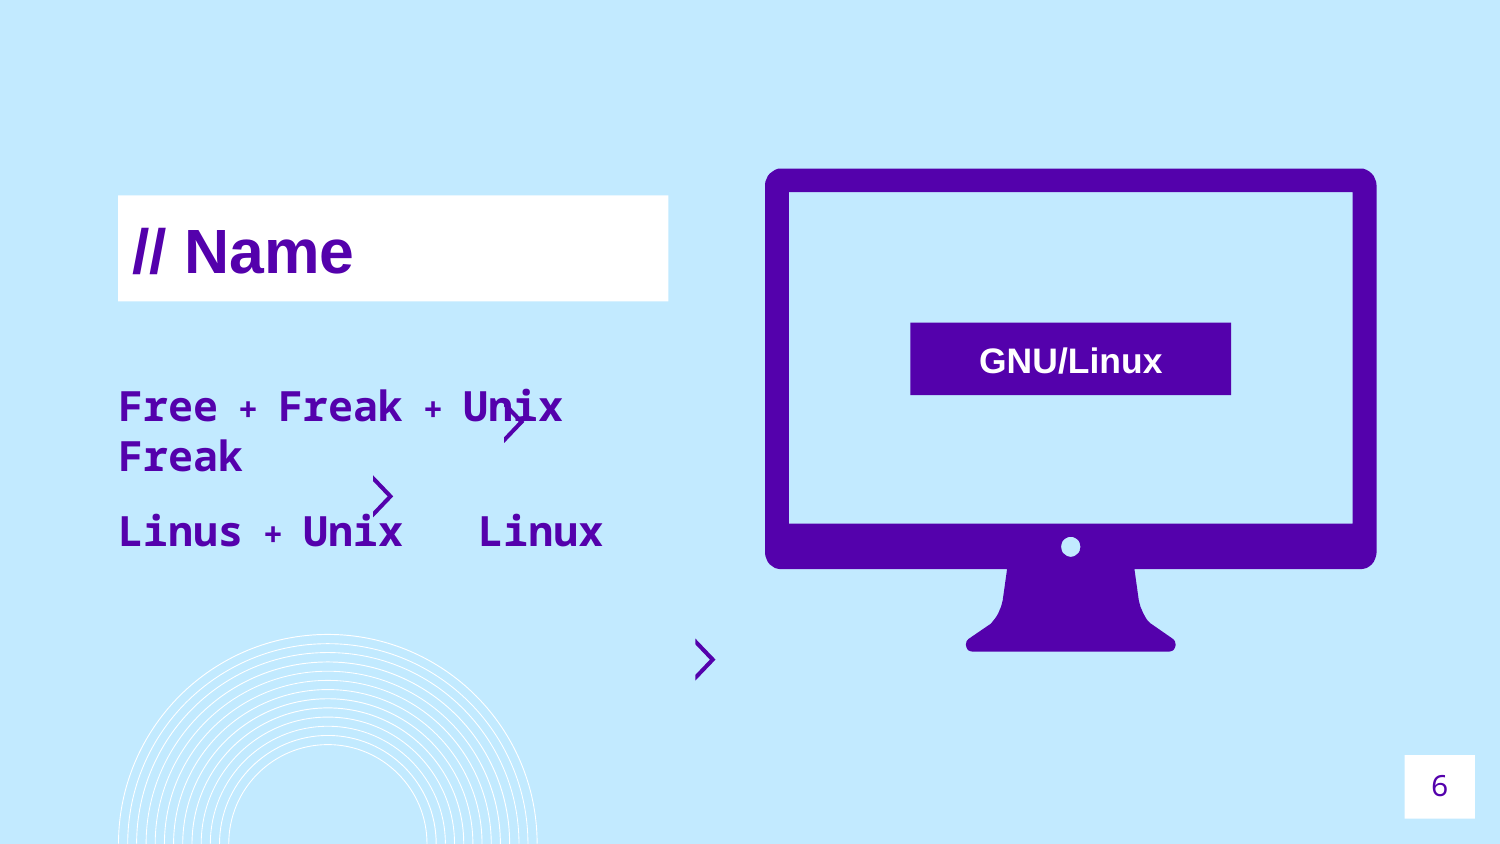

# // Name
GNU/Linux
Free + Freak + Unix   Freak
Linus + Unix   Linux

6